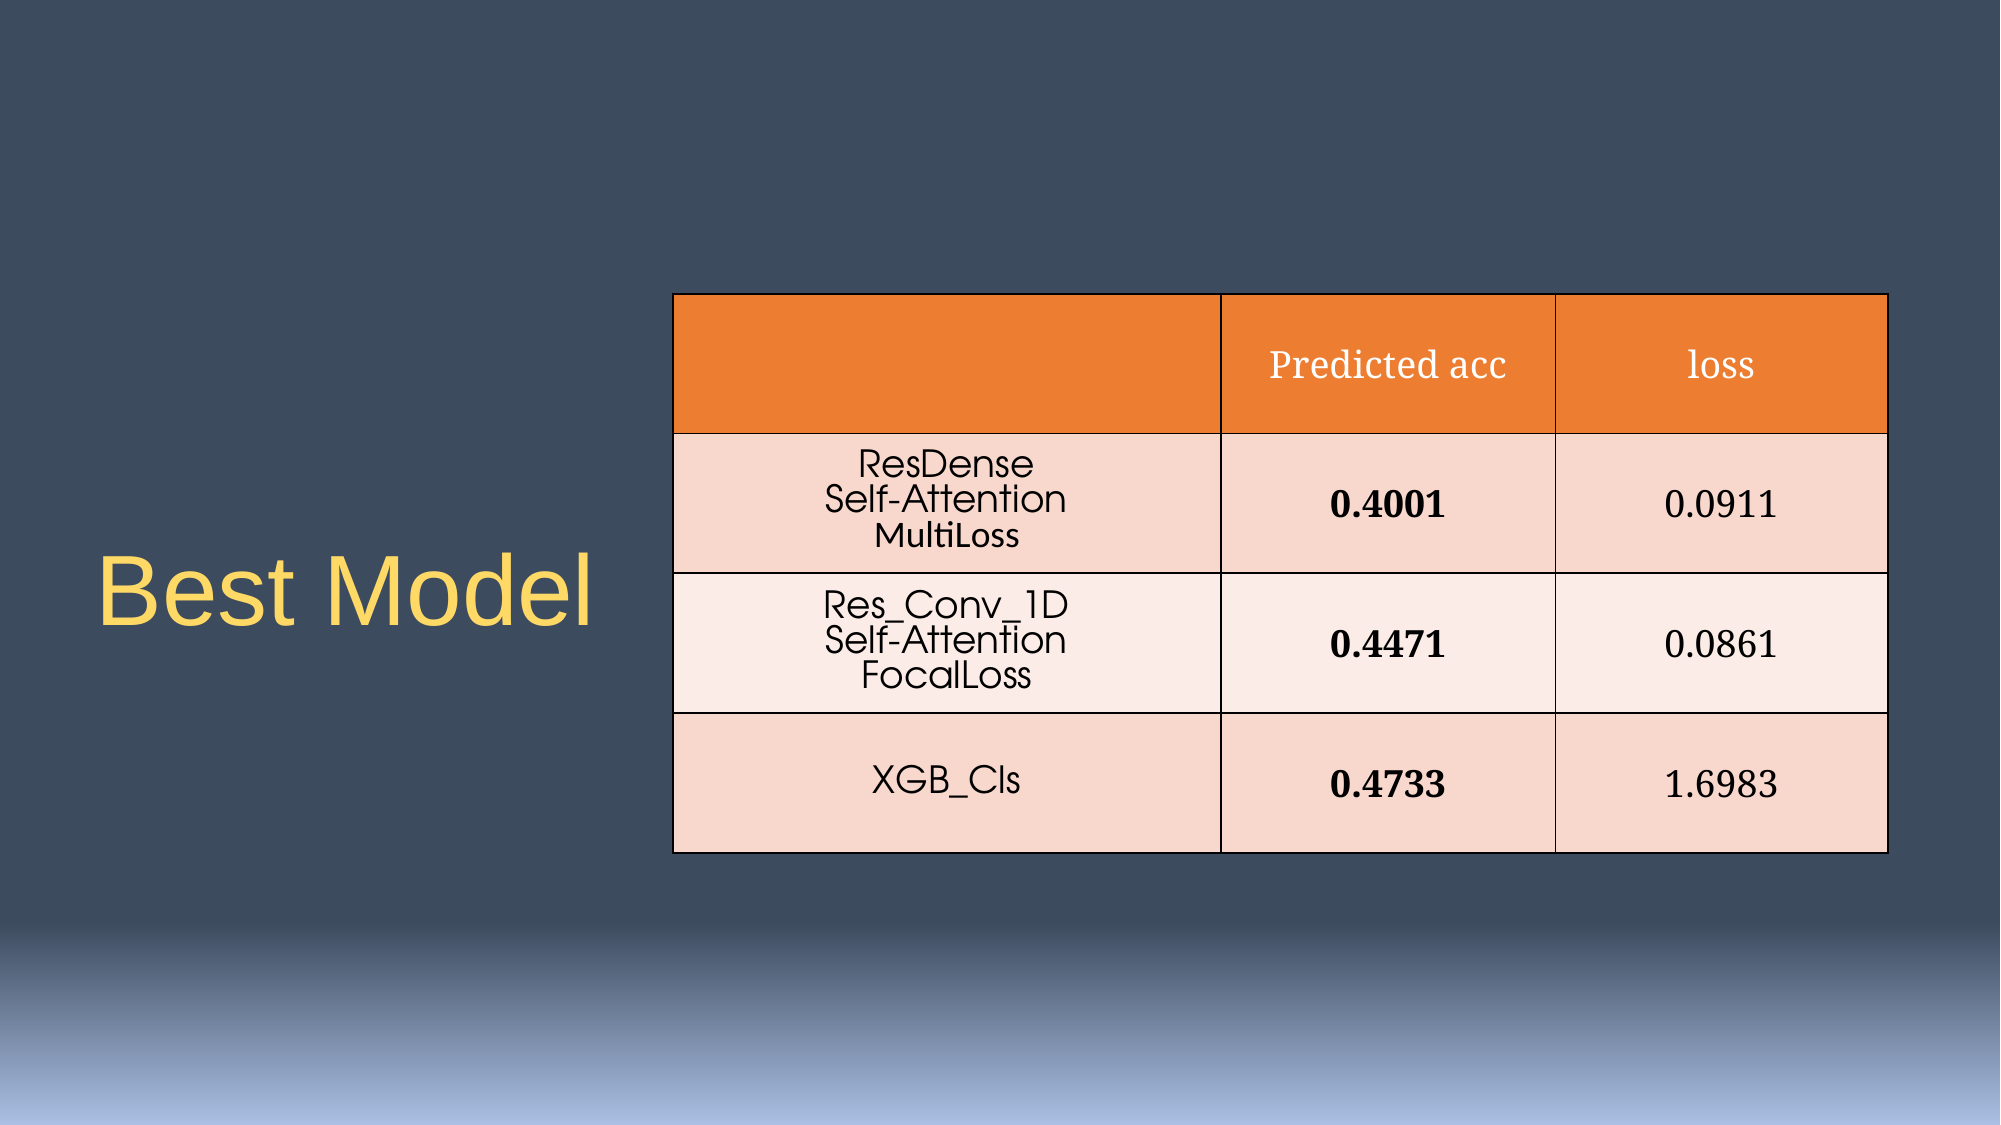

|  | Predicted acc | loss |
| --- | --- | --- |
| ResDense Self-Attention MultiLoss | 0.4001 | 0.0911 |
| Res\_Conv\_1D Self-Attention FocalLoss | 0.4471 | 0.0861 |
| XGB\_Cls | 0.4733 | 1.6983 |
Best Model